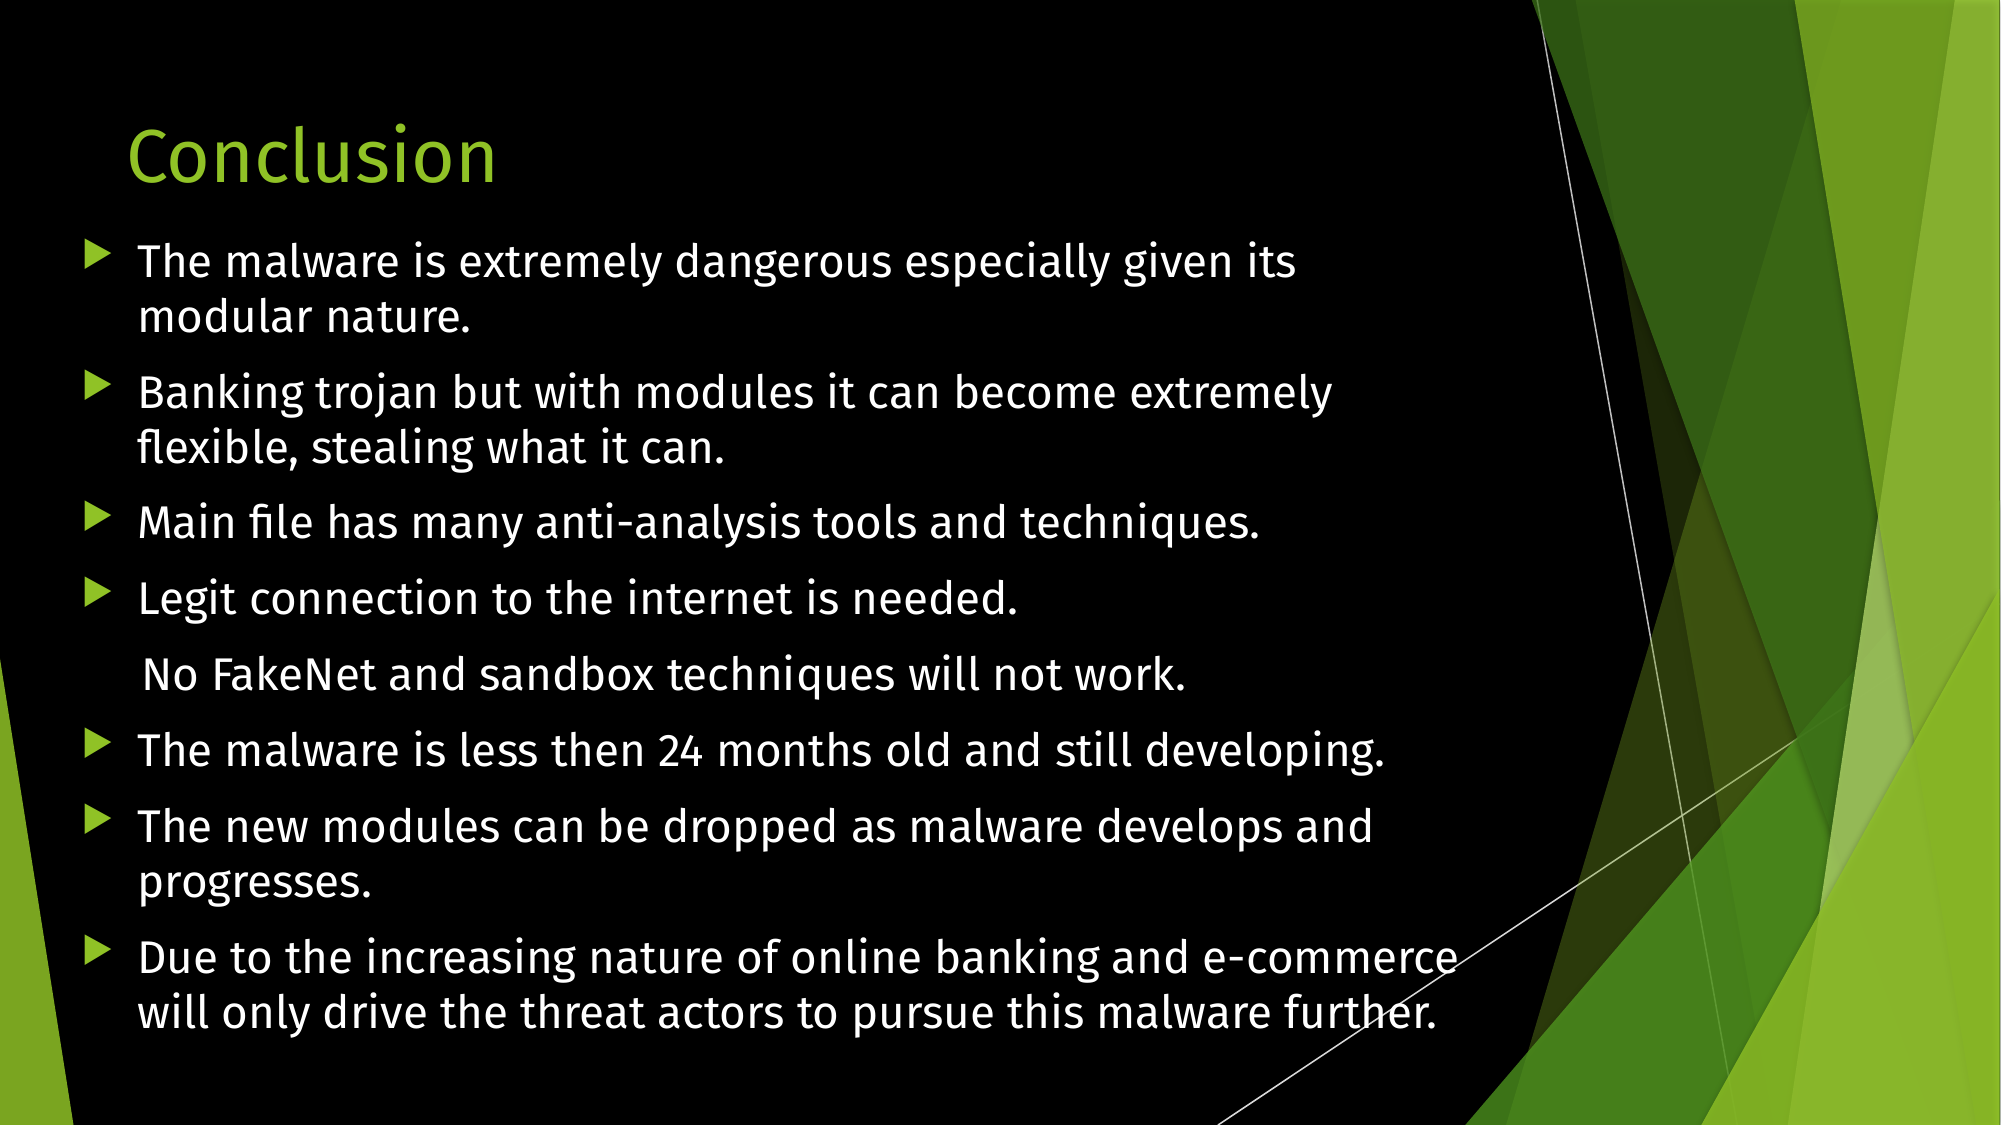

# Conclusion
The malware is extremely dangerous especially given its modular nature.
Banking trojan but with modules it can become extremely flexible, stealing what it can.
Main file has many anti-analysis tools and techniques.
Legit connection to the internet is needed.
     No FakeNet and sandbox techniques will not work.
The malware is less then 24 months old and still developing.
The new modules can be dropped as malware develops and progresses.
Due to the increasing nature of online banking and e-commerce will only drive the threat actors to pursue this malware further.